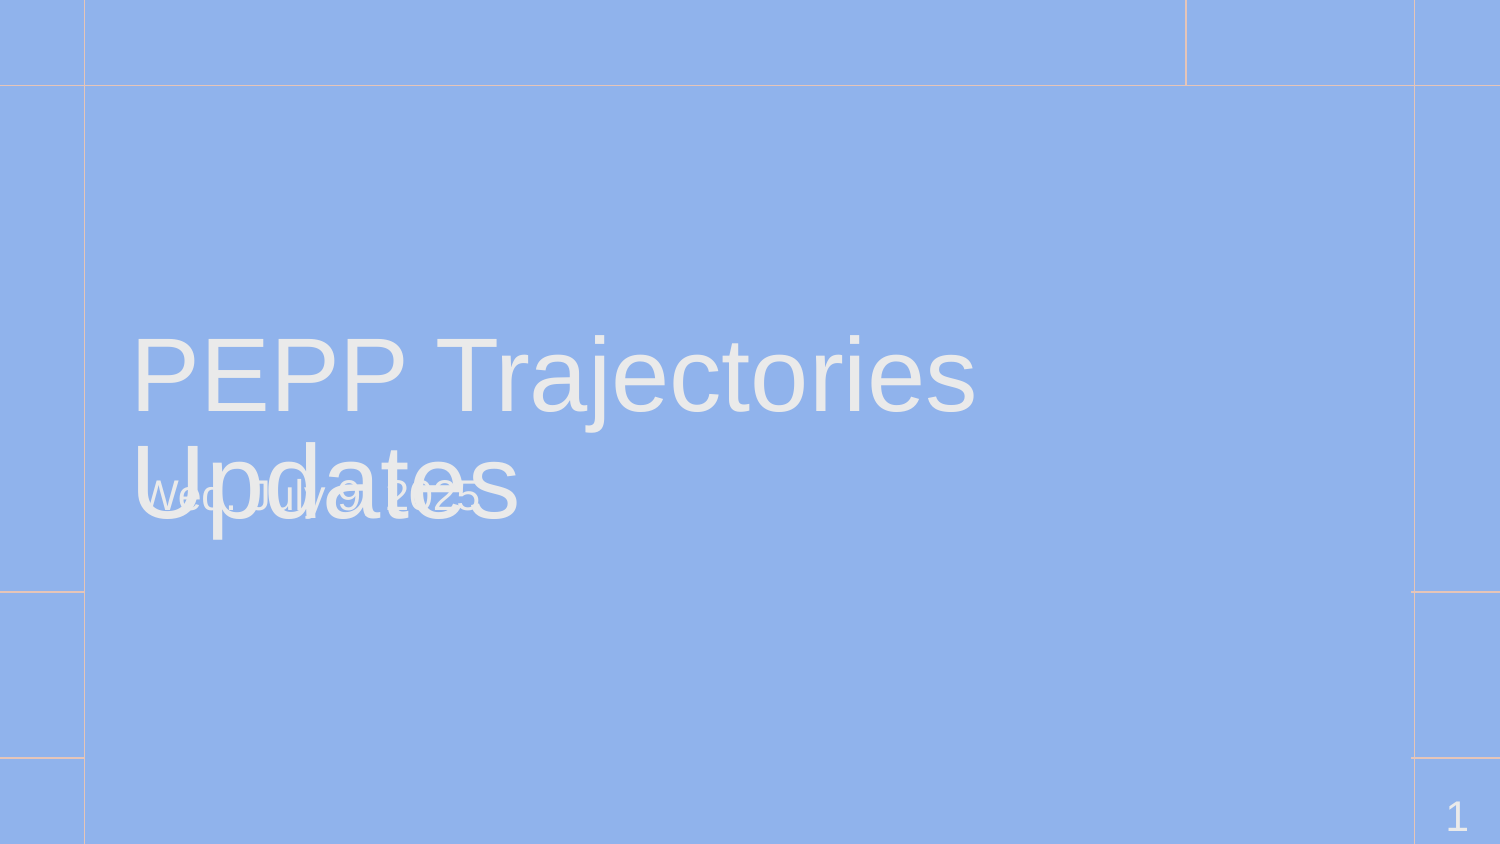

# PEPP Trajectories Updates
Wed. July 9, 2025

1